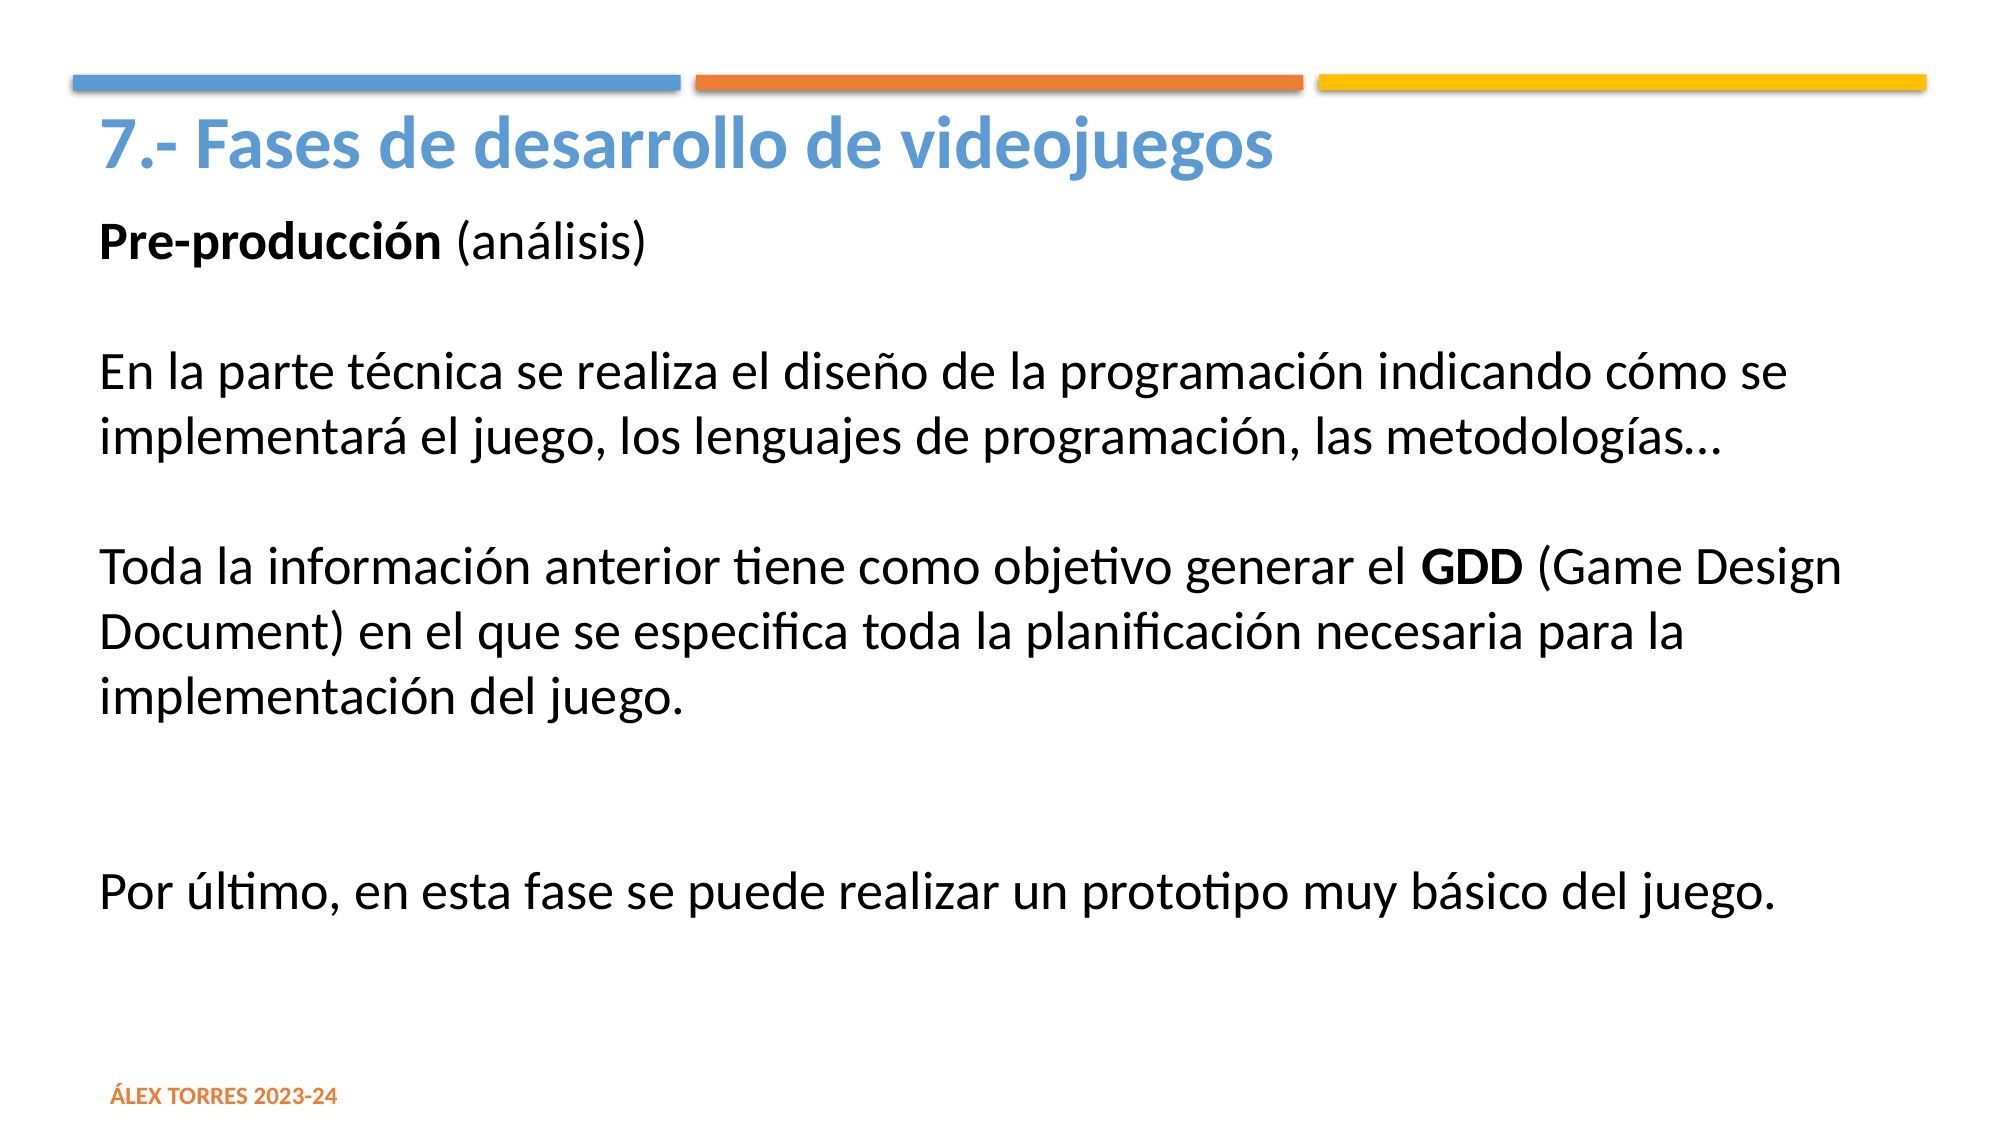

7.- Fases de desarrollo de videojuegos
Pre-producción (análisis)

En la parte técnica se realiza el diseño de la programación indicando cómo se implementará el juego, los lenguajes de programación, las metodologías…

Toda la información anterior tiene como objetivo generar el GDD (Game Design Document) en el que se especifica toda la planificación necesaria para la implementación del juego.

Por último, en esta fase se puede realizar un prototipo muy básico del juego.